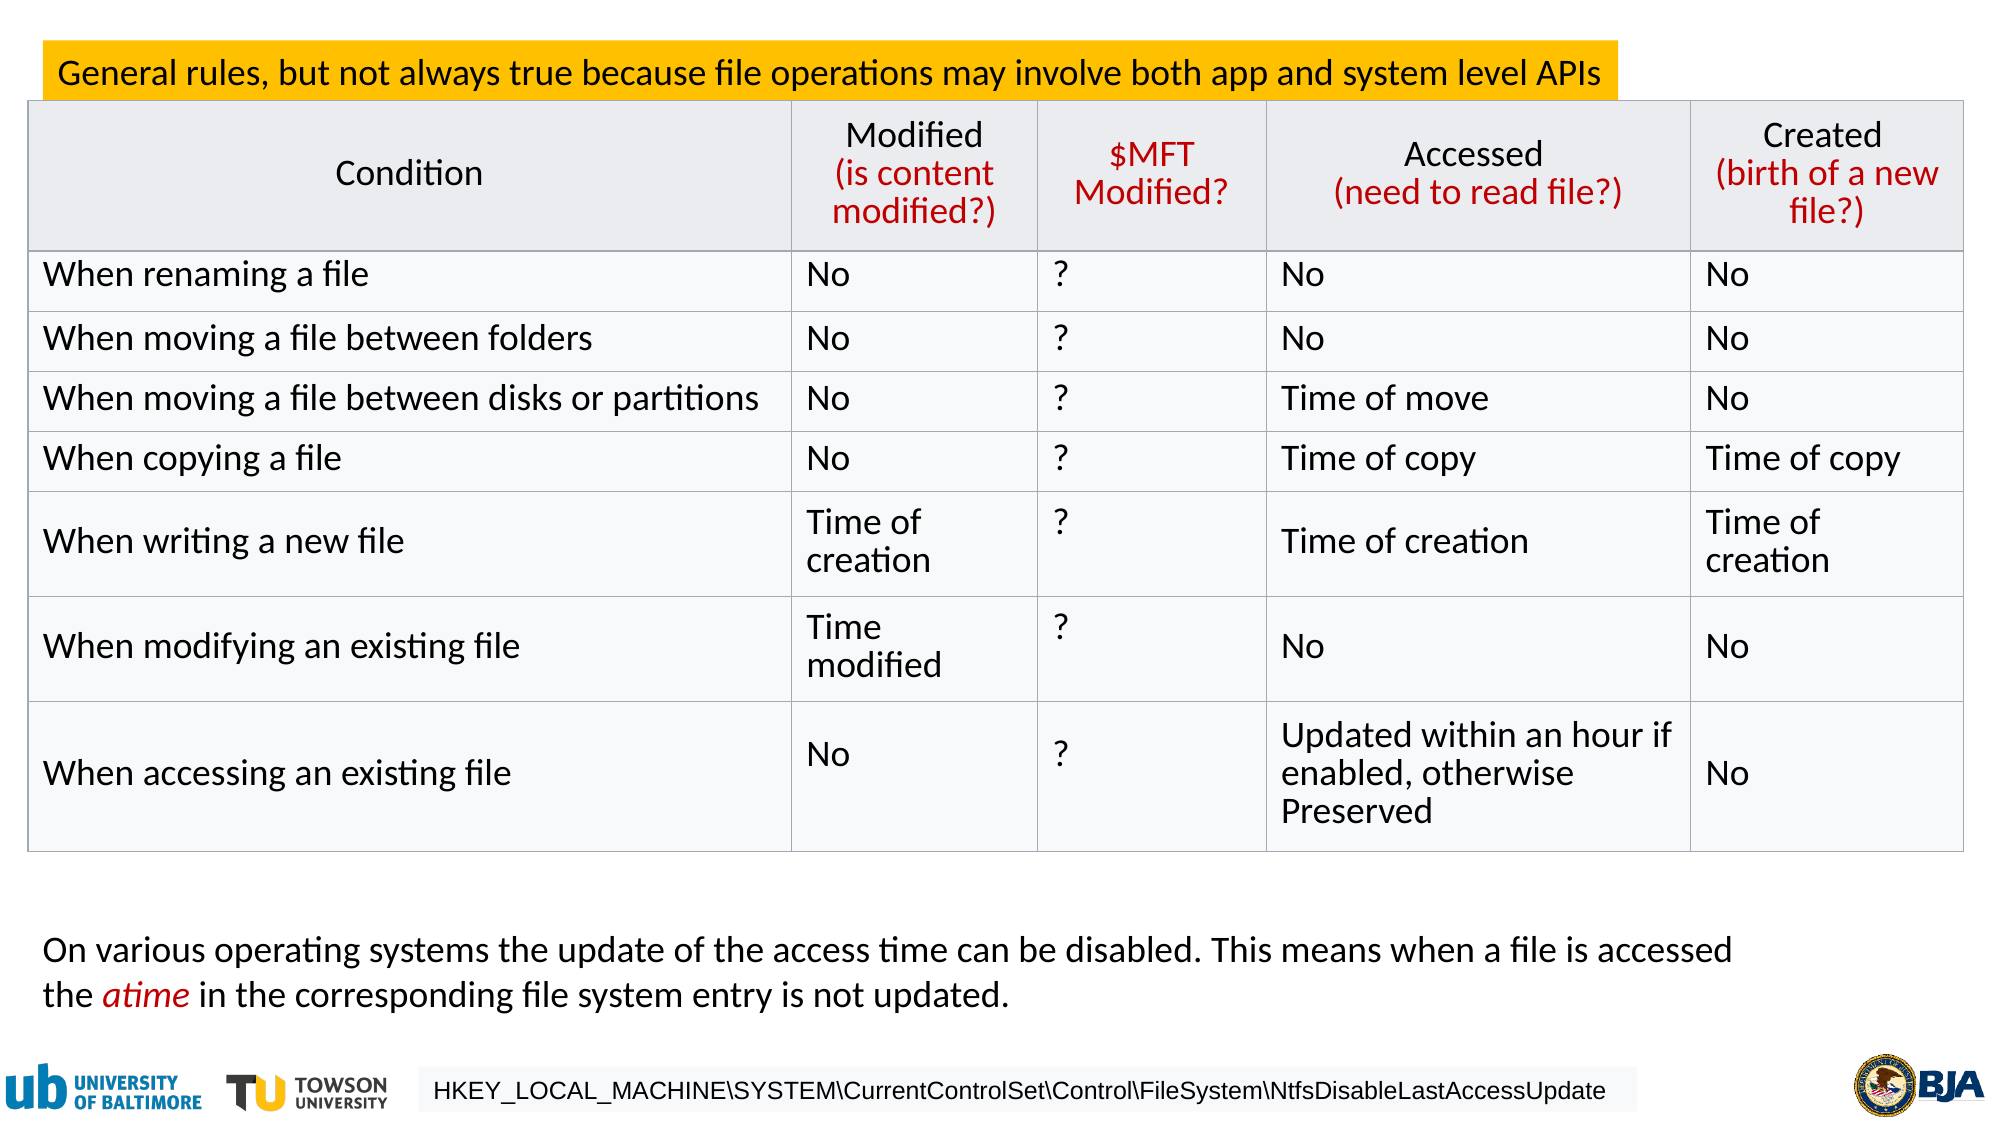

General rules, but not always true because file operations may involve both app and system level APIs
| Condition | Modified (is content modified?) | $MFT Modified? | Accessed (need to read file?) | Created (birth of a new file?) |
| --- | --- | --- | --- | --- |
| When renaming a file | No | ? | No | No |
| When moving a file between folders | No | ? | No | No |
| When moving a file between disks or partitions | No | ? | Time of move | No |
| When copying a file | No | ? | Time of copy | Time of copy |
| When writing a new file | Time of creation | ? | Time of creation | Time of creation |
| When modifying an existing file | Time modified | ? | No | No |
| When accessing an existing file | No | ? | Updated within an hour if enabled, otherwise Preserved | No |
On various operating systems the update of the access time can be disabled. This means when a file is accessed the atime in the corresponding file system entry is not updated.
HKEY_LOCAL_MACHINE\SYSTEM\CurrentControlSet\Control\FileSystem\NtfsDisableLastAccessUpdate